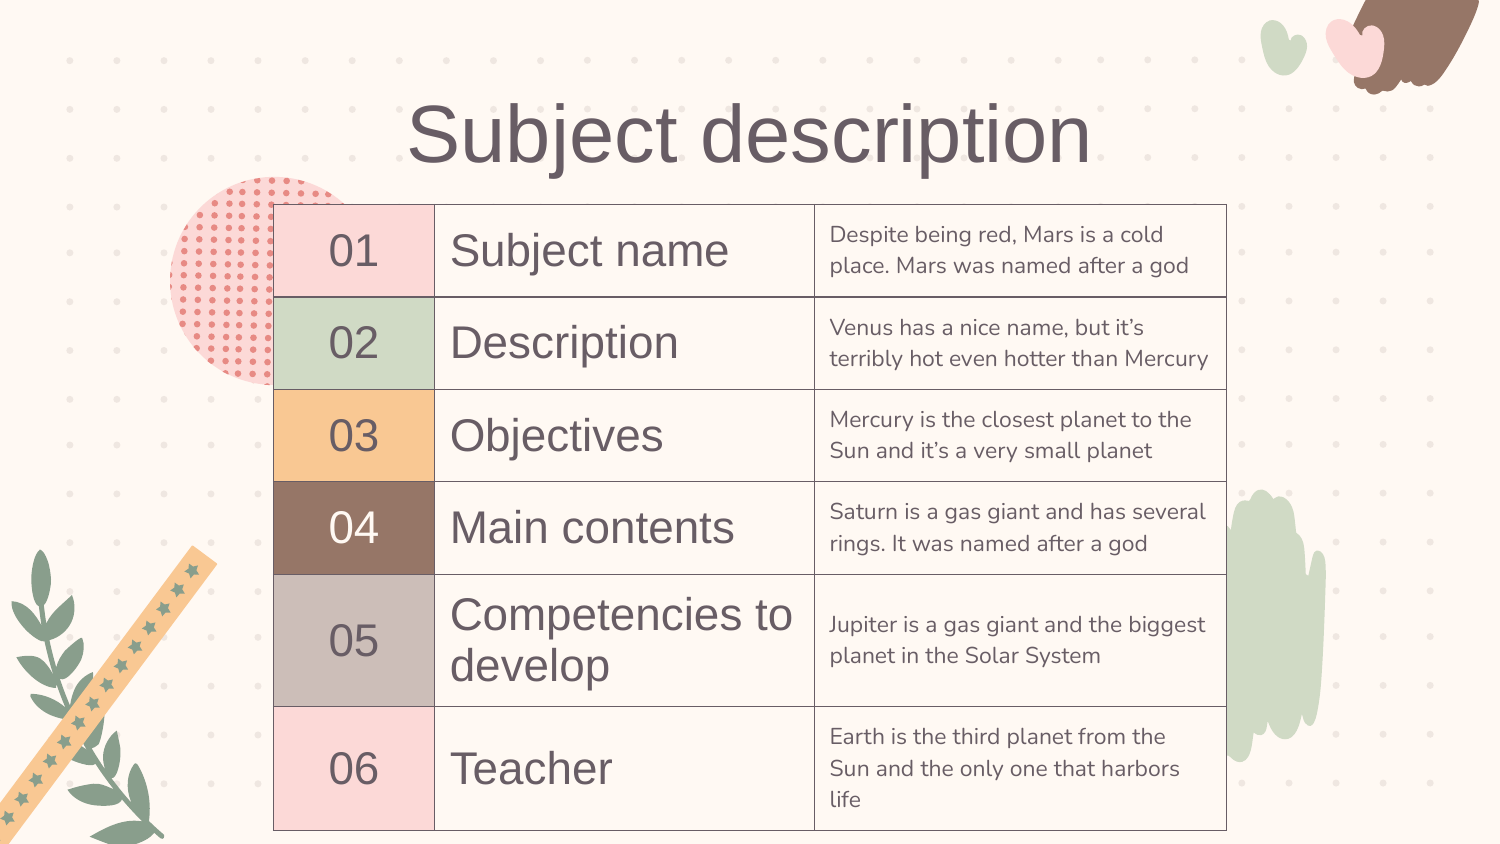

# Subject description

| 01 | Subject name | Despite being red, Mars is a cold place. Mars was named after a god |
| --- | --- | --- |
| 02 | Description | Venus has a nice name, but it’s terribly hot even hotter than Mercury |
| 03 | Objectives | Mercury is the closest planet to the Sun and it’s a very small planet |
| 04 | Main contents | Saturn is a gas giant and has several rings. It was named after a god |
| 05 | Competencies to develop | Jupiter is a gas giant and the biggest planet in the Solar System |
| 06 | Teacher | Earth is the third planet from the Sun and the only one that harbors life |